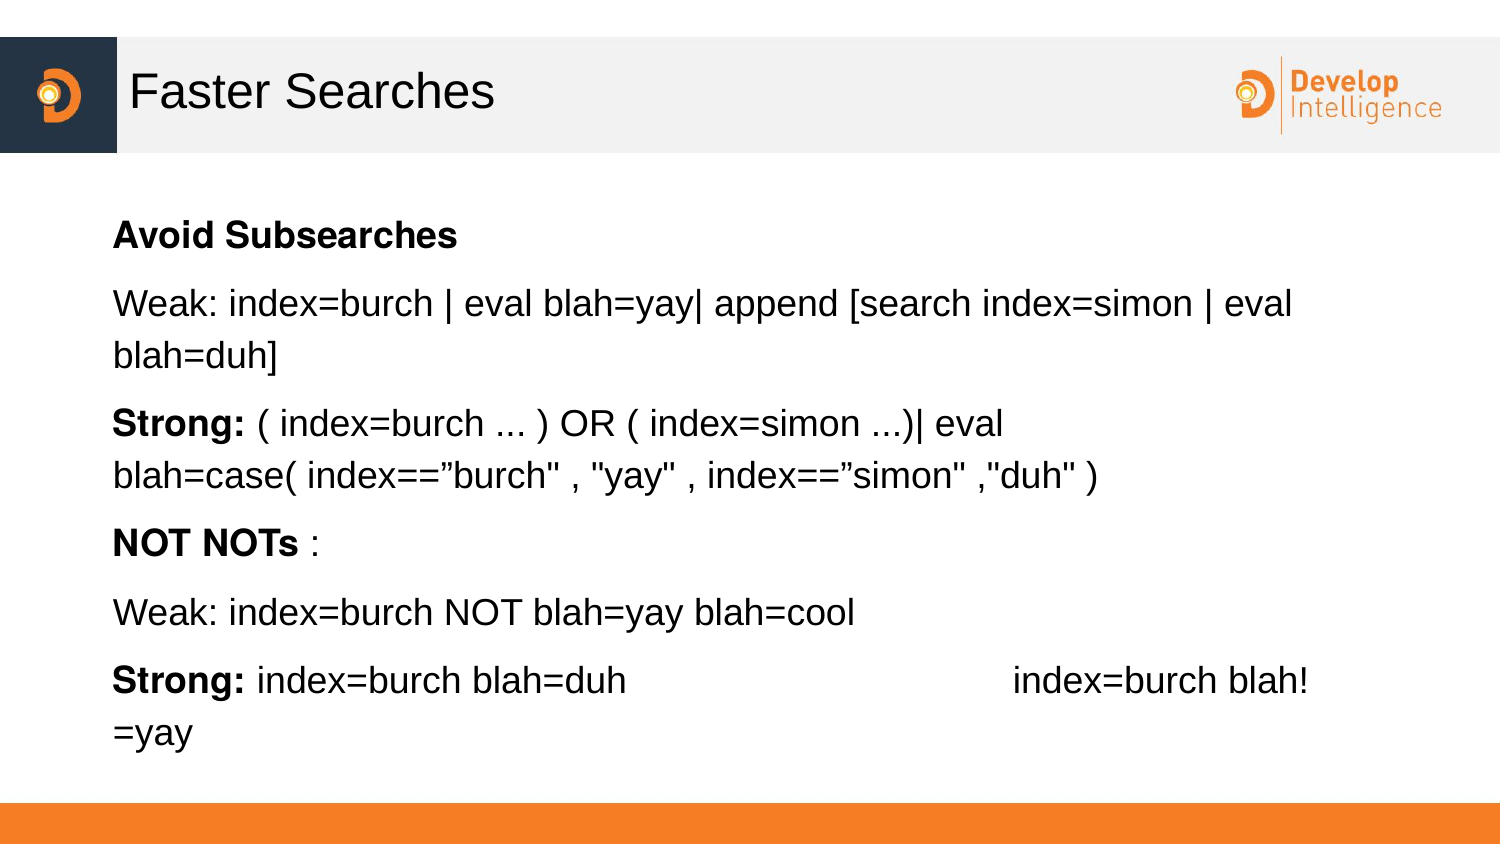

# Faster Searches
Avoid Subsearches
Weak: index=burch | eval blah=yay| append [search index=simon | eval blah=duh]
Strong: ( index=burch ... ) OR ( index=simon ...)| eval blah=case( index==”burch" , "yay" , index==”simon" ,"duh" )
NOT NOTs :
Weak: index=burch NOT blah=yay blah=cool
Strong: index=burch blah=duh 			index=burch blah!=yay